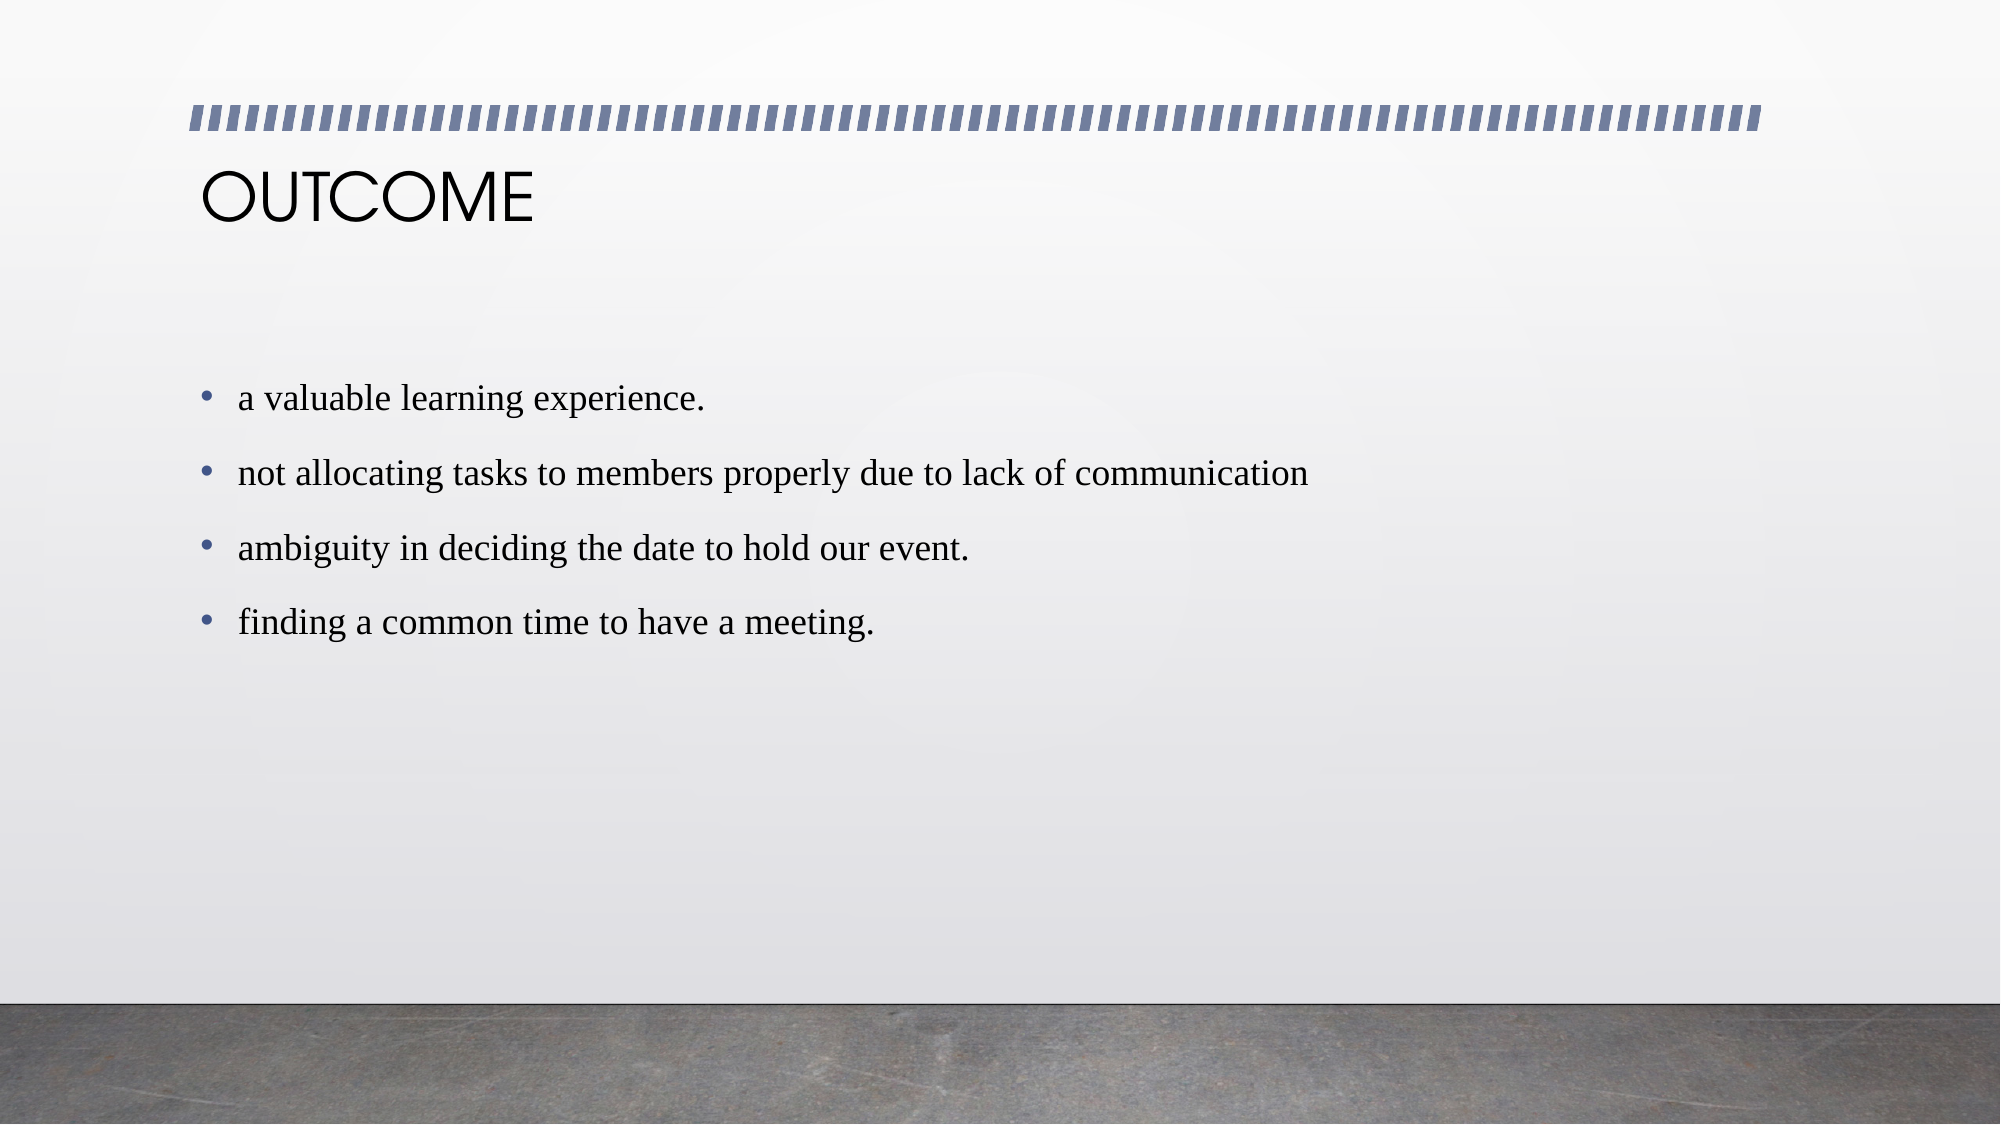

# OUTCOME
a valuable learning experience.
not allocating tasks to members properly due to lack of communication
ambiguity in deciding the date to hold our event.
finding a common time to have a meeting.